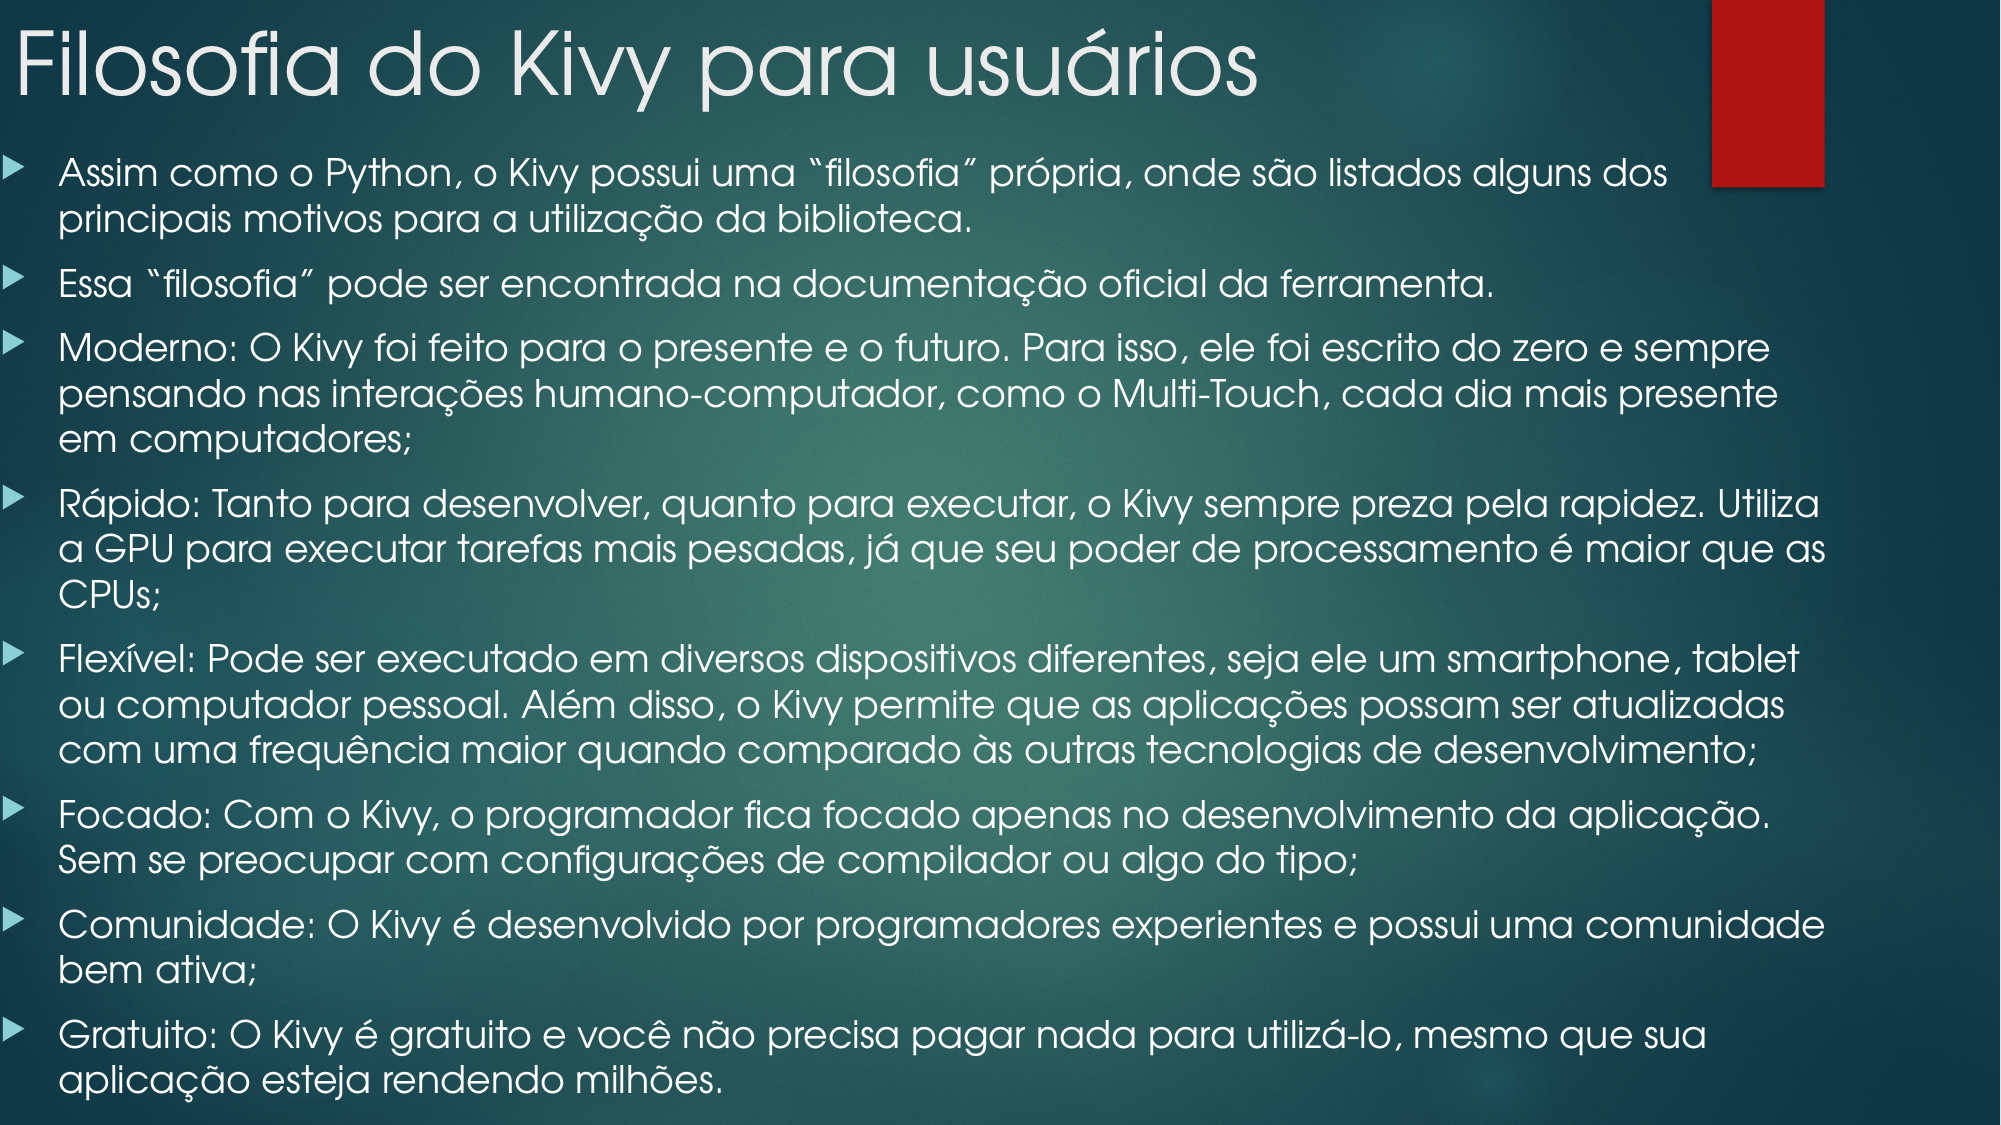

# Filosofia do Kivy para usuários
Assim como o Python, o Kivy possui uma “filosofia” própria, onde são listados alguns dos principais motivos para a utilização da biblioteca.
Essa “filosofia” pode ser encontrada na documentação oficial da ferramenta.
Moderno: O Kivy foi feito para o presente e o futuro. Para isso, ele foi escrito do zero e sempre pensando nas interações humano-computador, como o Multi-Touch, cada dia mais presente em computadores;
Rápido: Tanto para desenvolver, quanto para executar, o Kivy sempre preza pela rapidez. Utiliza a GPU para executar tarefas mais pesadas, já que seu poder de processamento é maior que as CPUs;
Flexível: Pode ser executado em diversos dispositivos diferentes, seja ele um smartphone, tablet ou computador pessoal. Além disso, o Kivy permite que as aplicações possam ser atualizadas com uma frequência maior quando comparado às outras tecnologias de desenvolvimento;
Focado: Com o Kivy, o programador fica focado apenas no desenvolvimento da aplicação. Sem se preocupar com configurações de compilador ou algo do tipo;
Comunidade: O Kivy é desenvolvido por programadores experientes e possui uma comunidade bem ativa;
Gratuito: O Kivy é gratuito e você não precisa pagar nada para utilizá-lo, mesmo que sua aplicação esteja rendendo milhões.